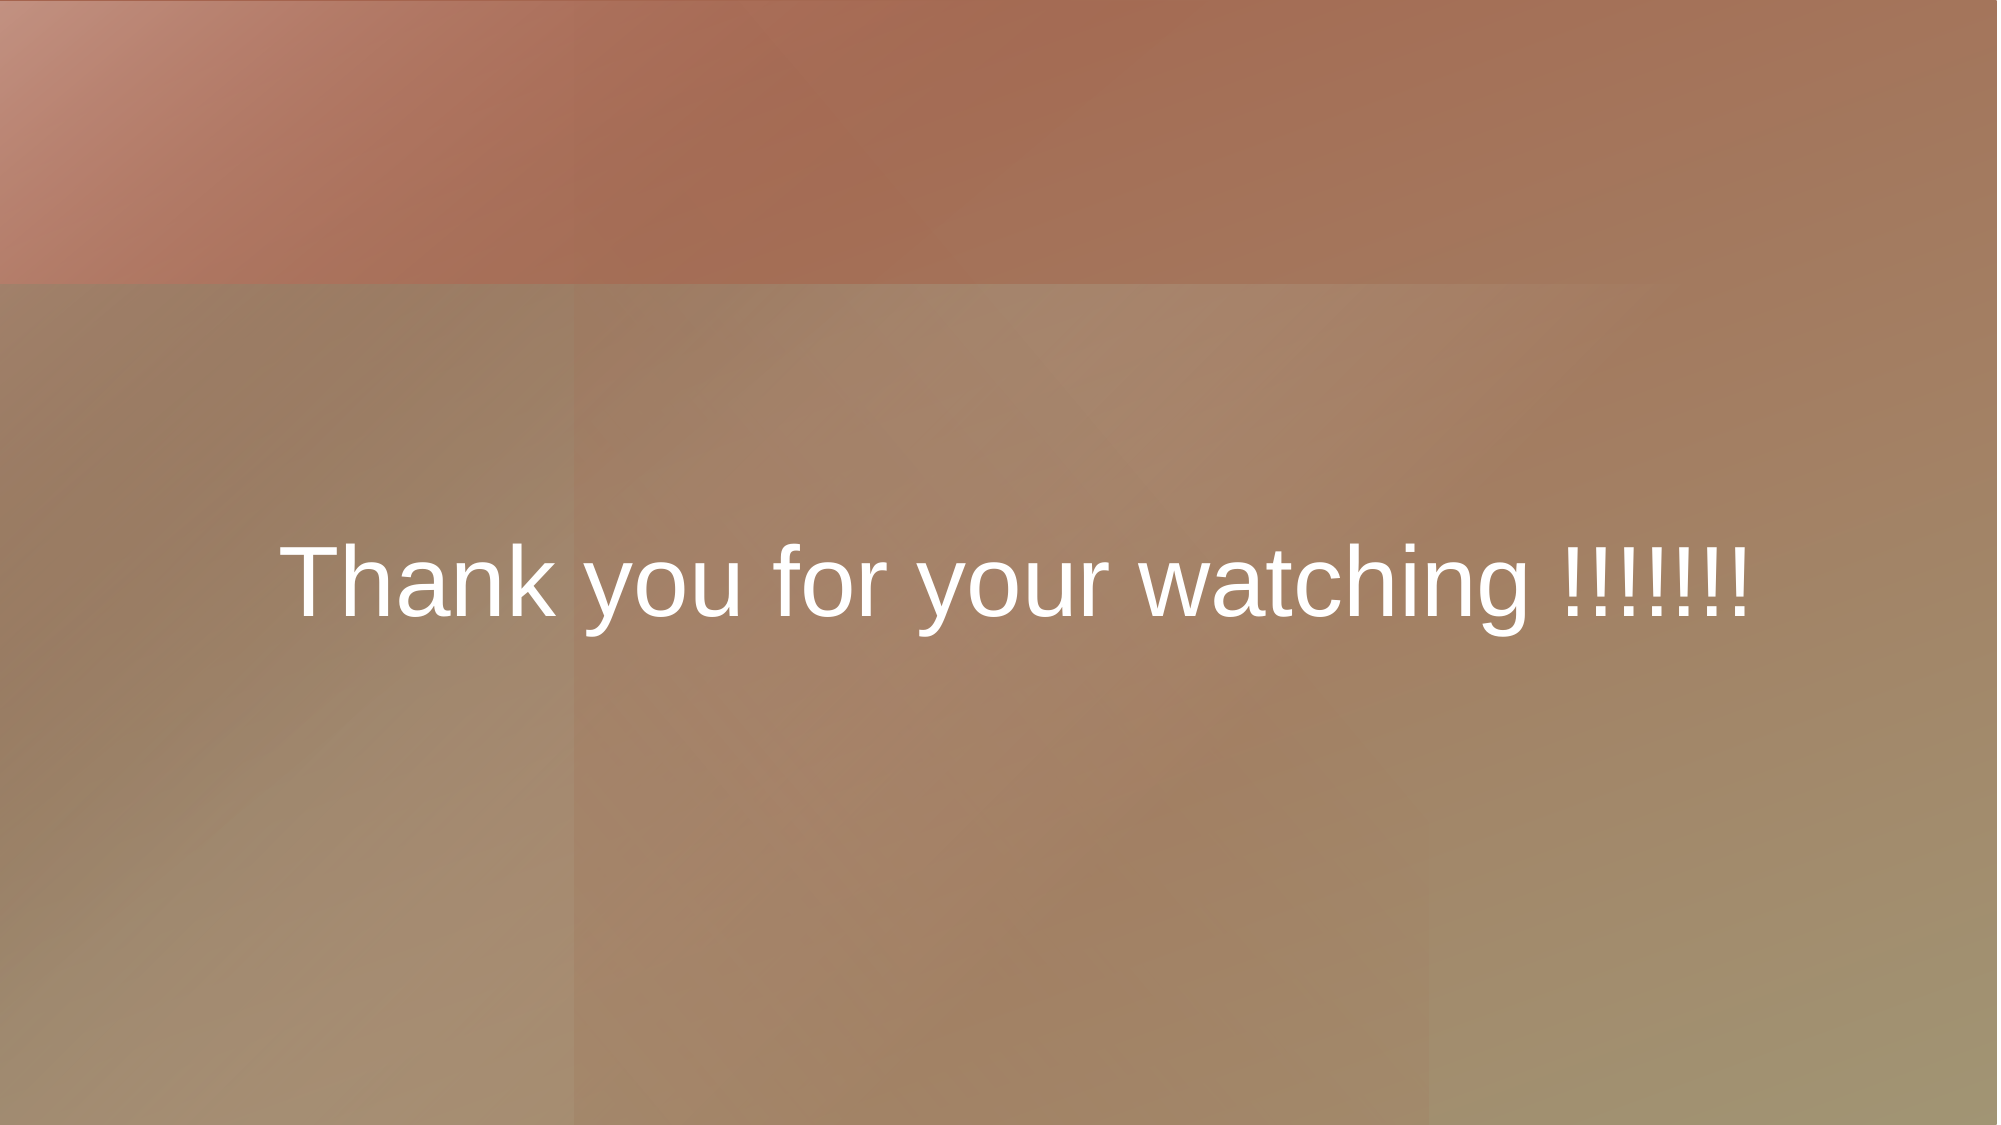

Exception Handling and Event Handling

Project :

Thank you for your watching !!!!!!!

Source : Closures